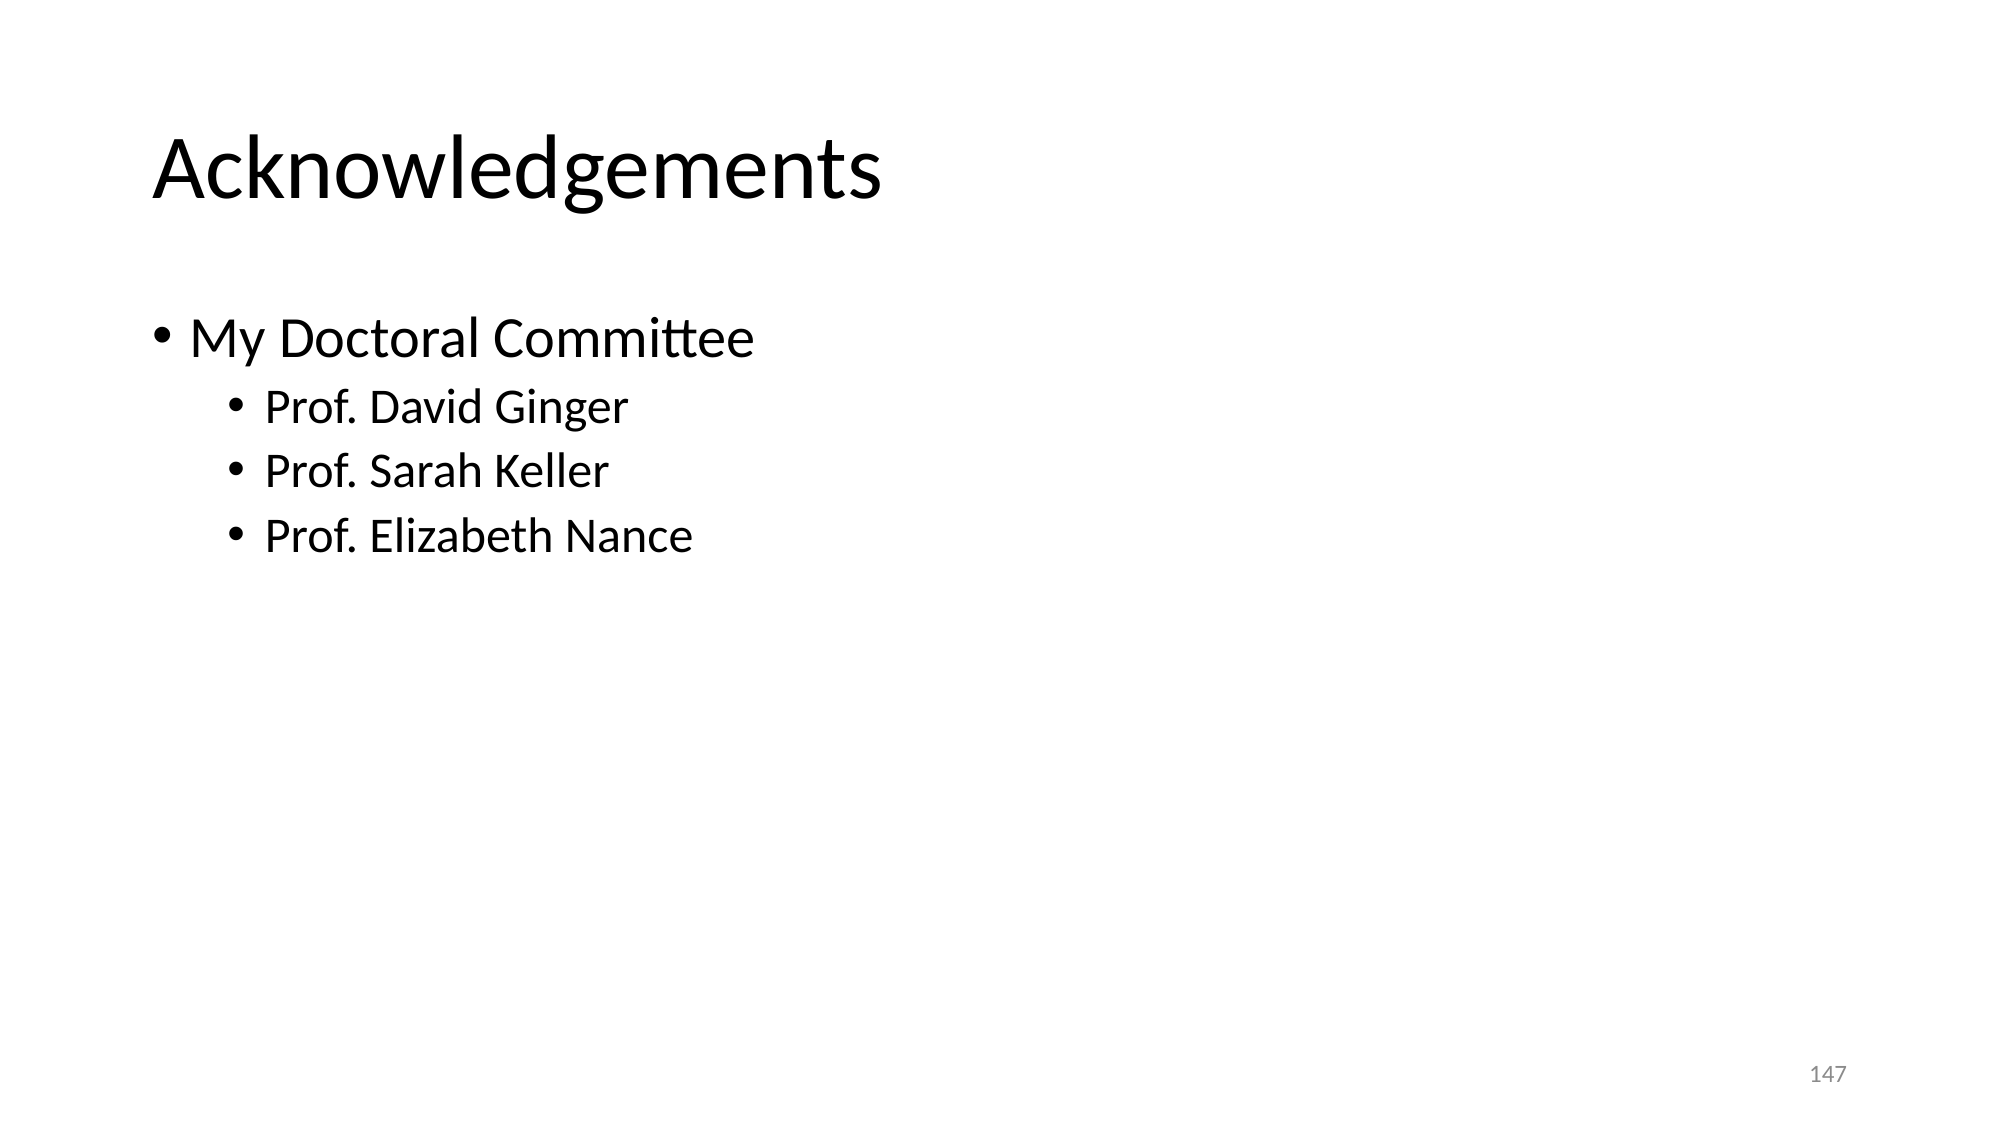

# Acknowledgements
My Doctoral Committee
Prof. David Ginger
Prof. Sarah Keller
Prof. Elizabeth Nance
147